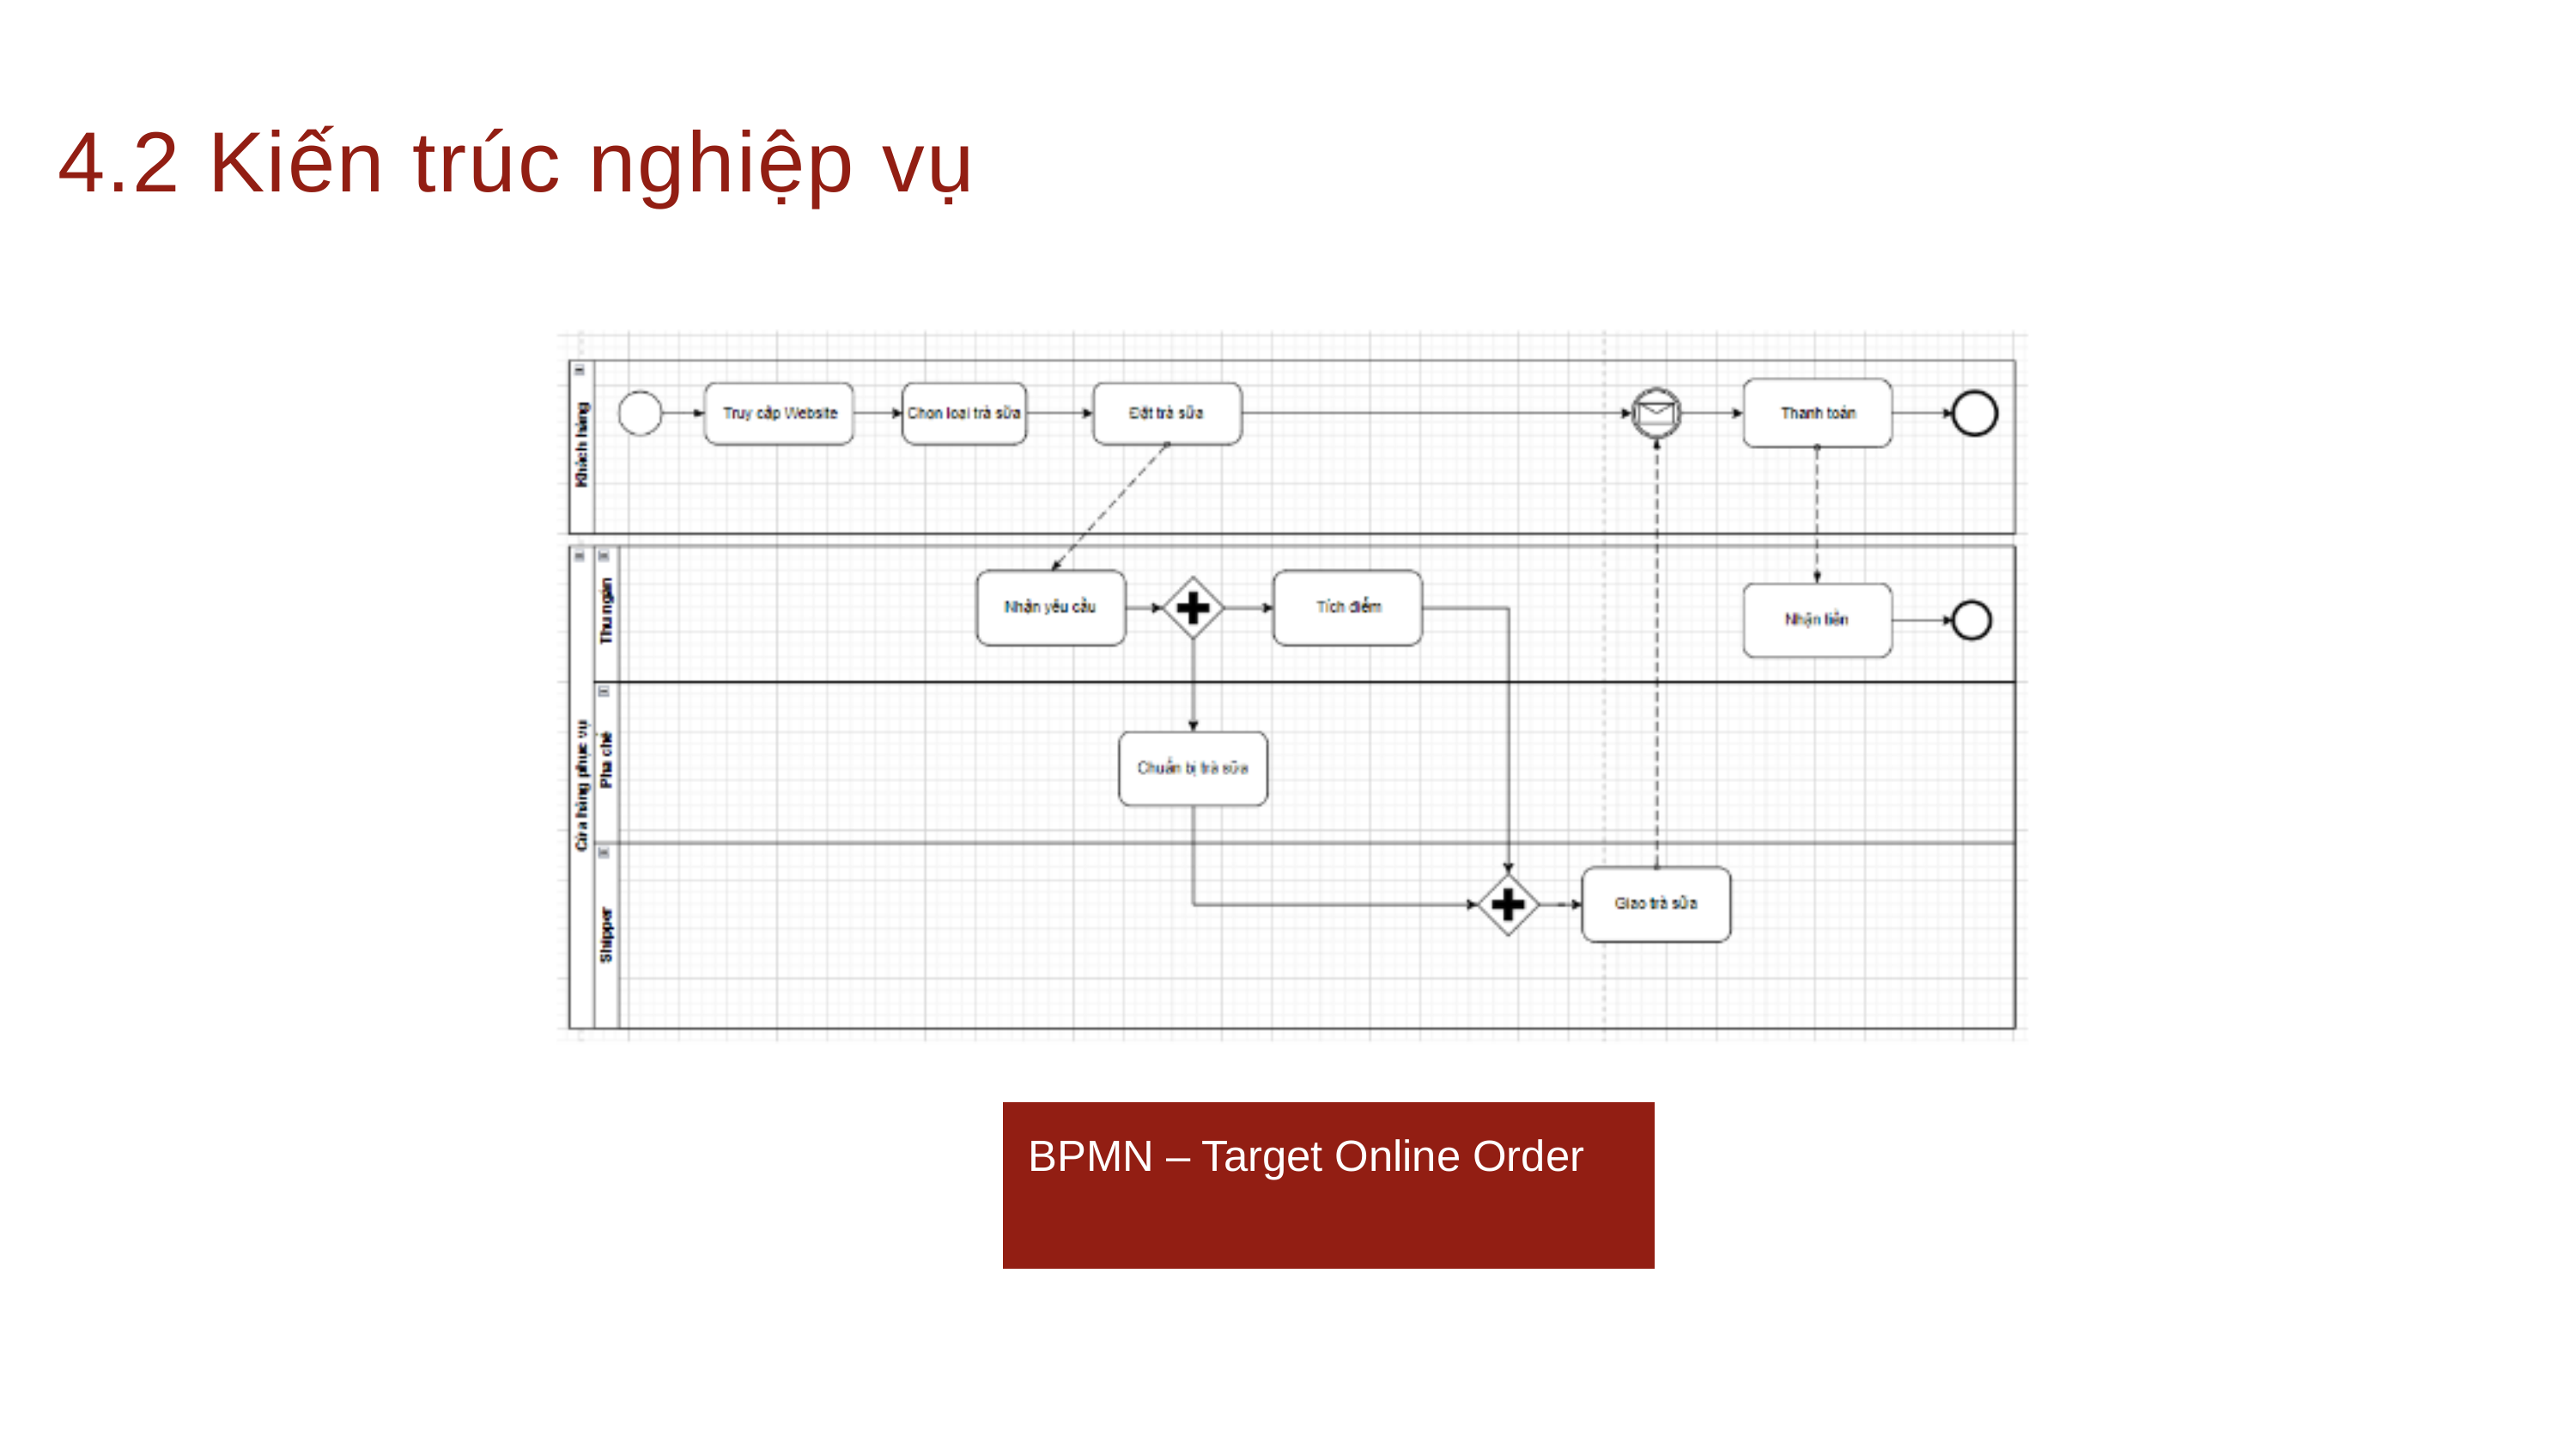

4.2 Kiến trúc nghiệp vụ

BPMN – Target Online Order